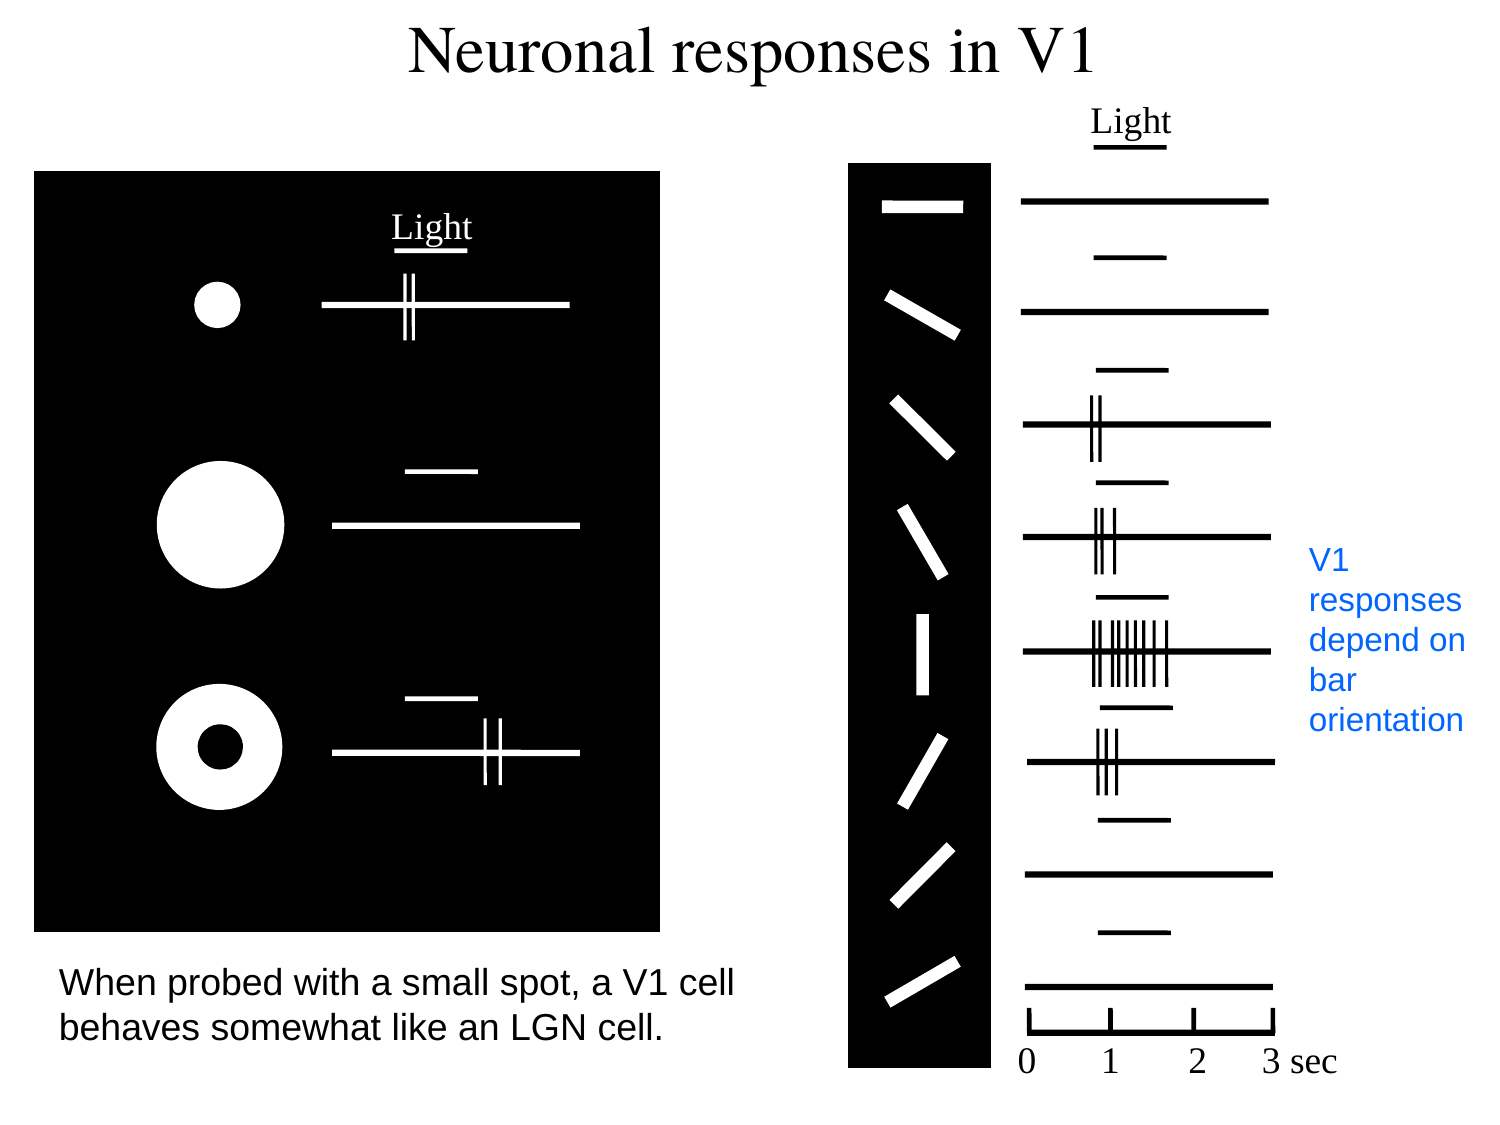

# Neuronal responses in V1
Light

0
1
2
3 sec

V1 responses depend on bar orientation

Light

When probed with a small spot, a V1 cell
behaves somewhat like an LGN cell.